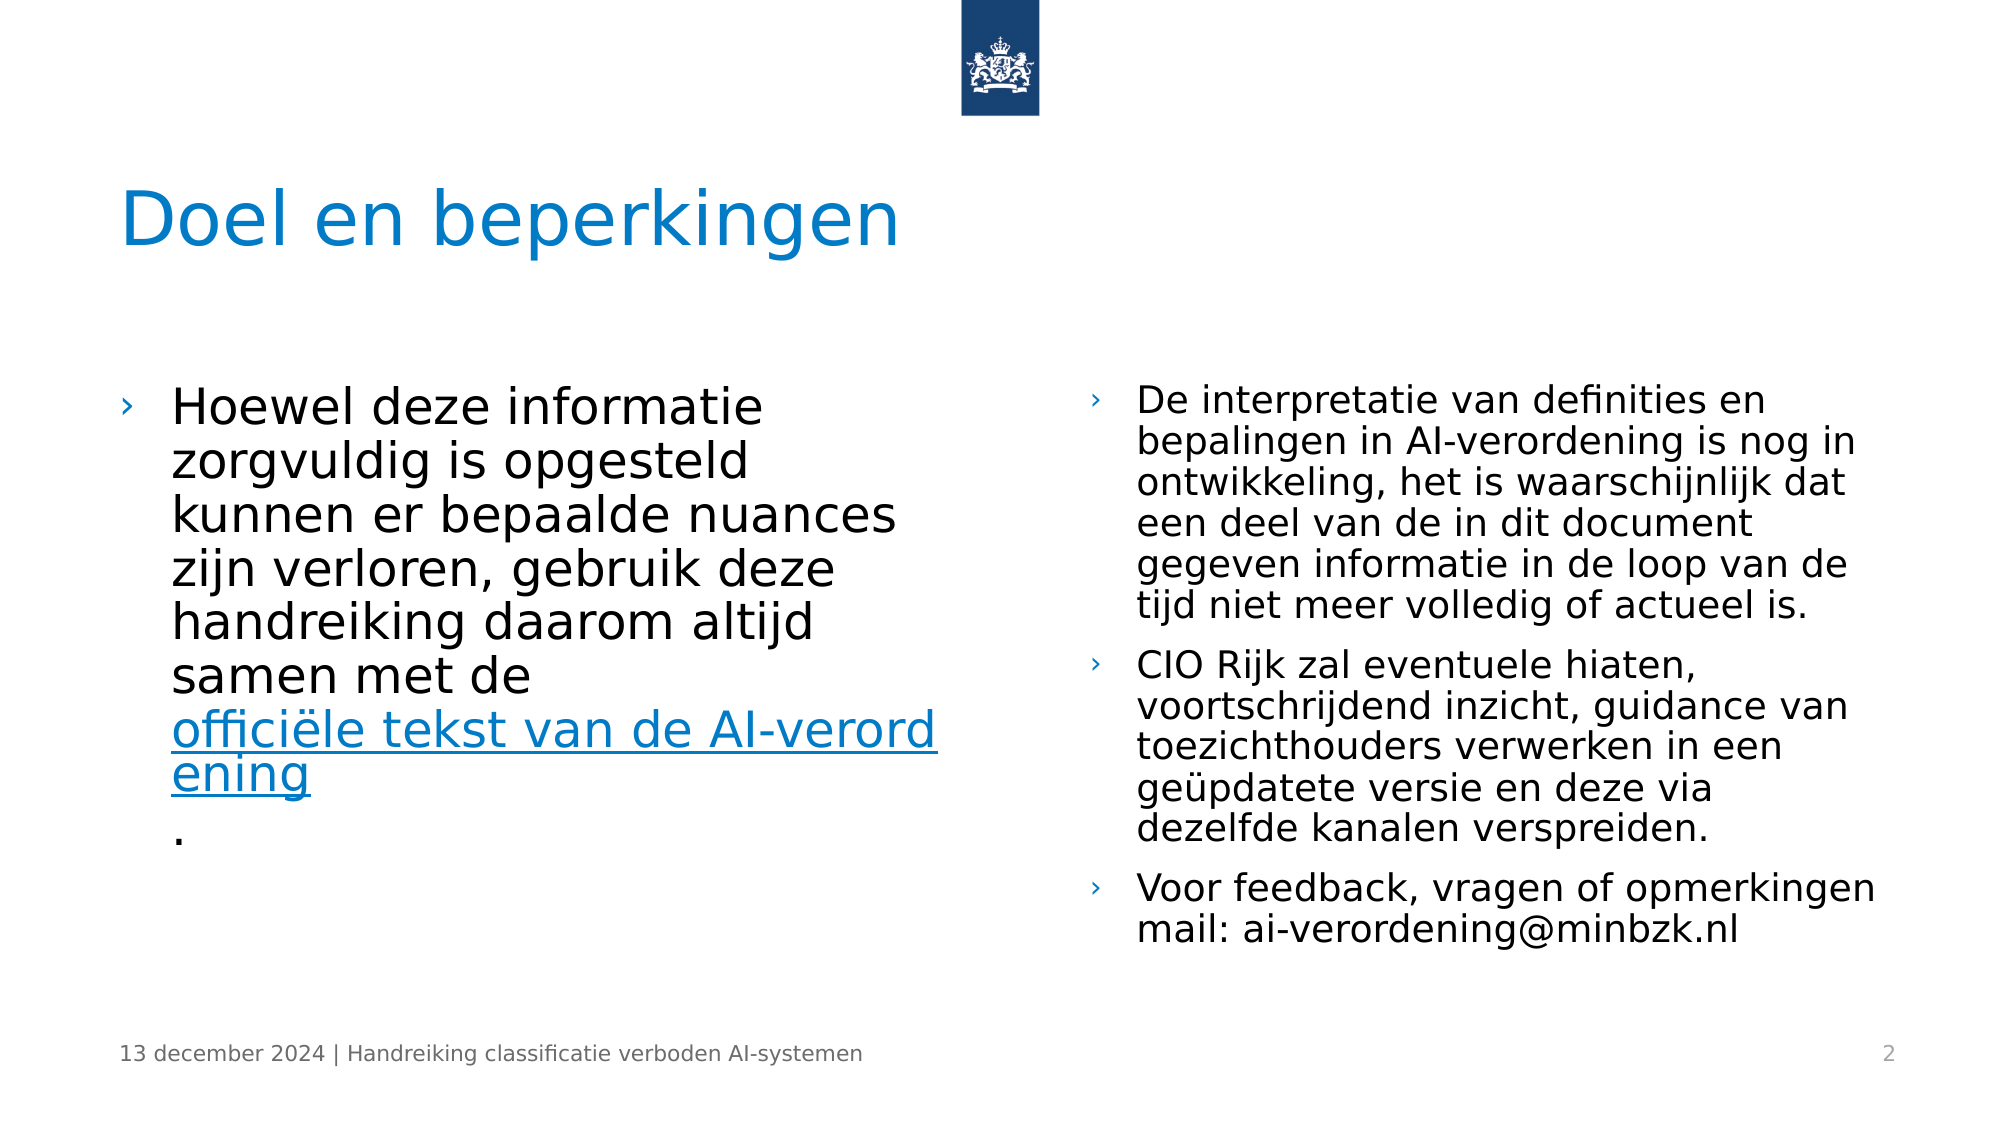

# Doel en beperkingen
Hoewel deze informatie zorgvuldig is opgesteld kunnen er bepaalde nuances zijn verloren, gebruik deze handreiking daarom altijd samen met de officiële tekst van de AI-verordening.
De interpretatie van definities en bepalingen in AI-verordening is nog in ontwikkeling, het is waarschijnlijk dat een deel van de in dit document gegeven informatie in de loop van de tijd niet meer volledig of actueel is.
CIO Rijk zal eventuele hiaten, voortschrijdend inzicht, guidance van toezichthouders verwerken in een geüpdatete versie en deze via dezelfde kanalen verspreiden.
Voor feedback, vragen of opmerkingen mail: ai-verordening@minbzk.nl
13 december 2024 | Handreiking classificatie verboden AI-systemen
2